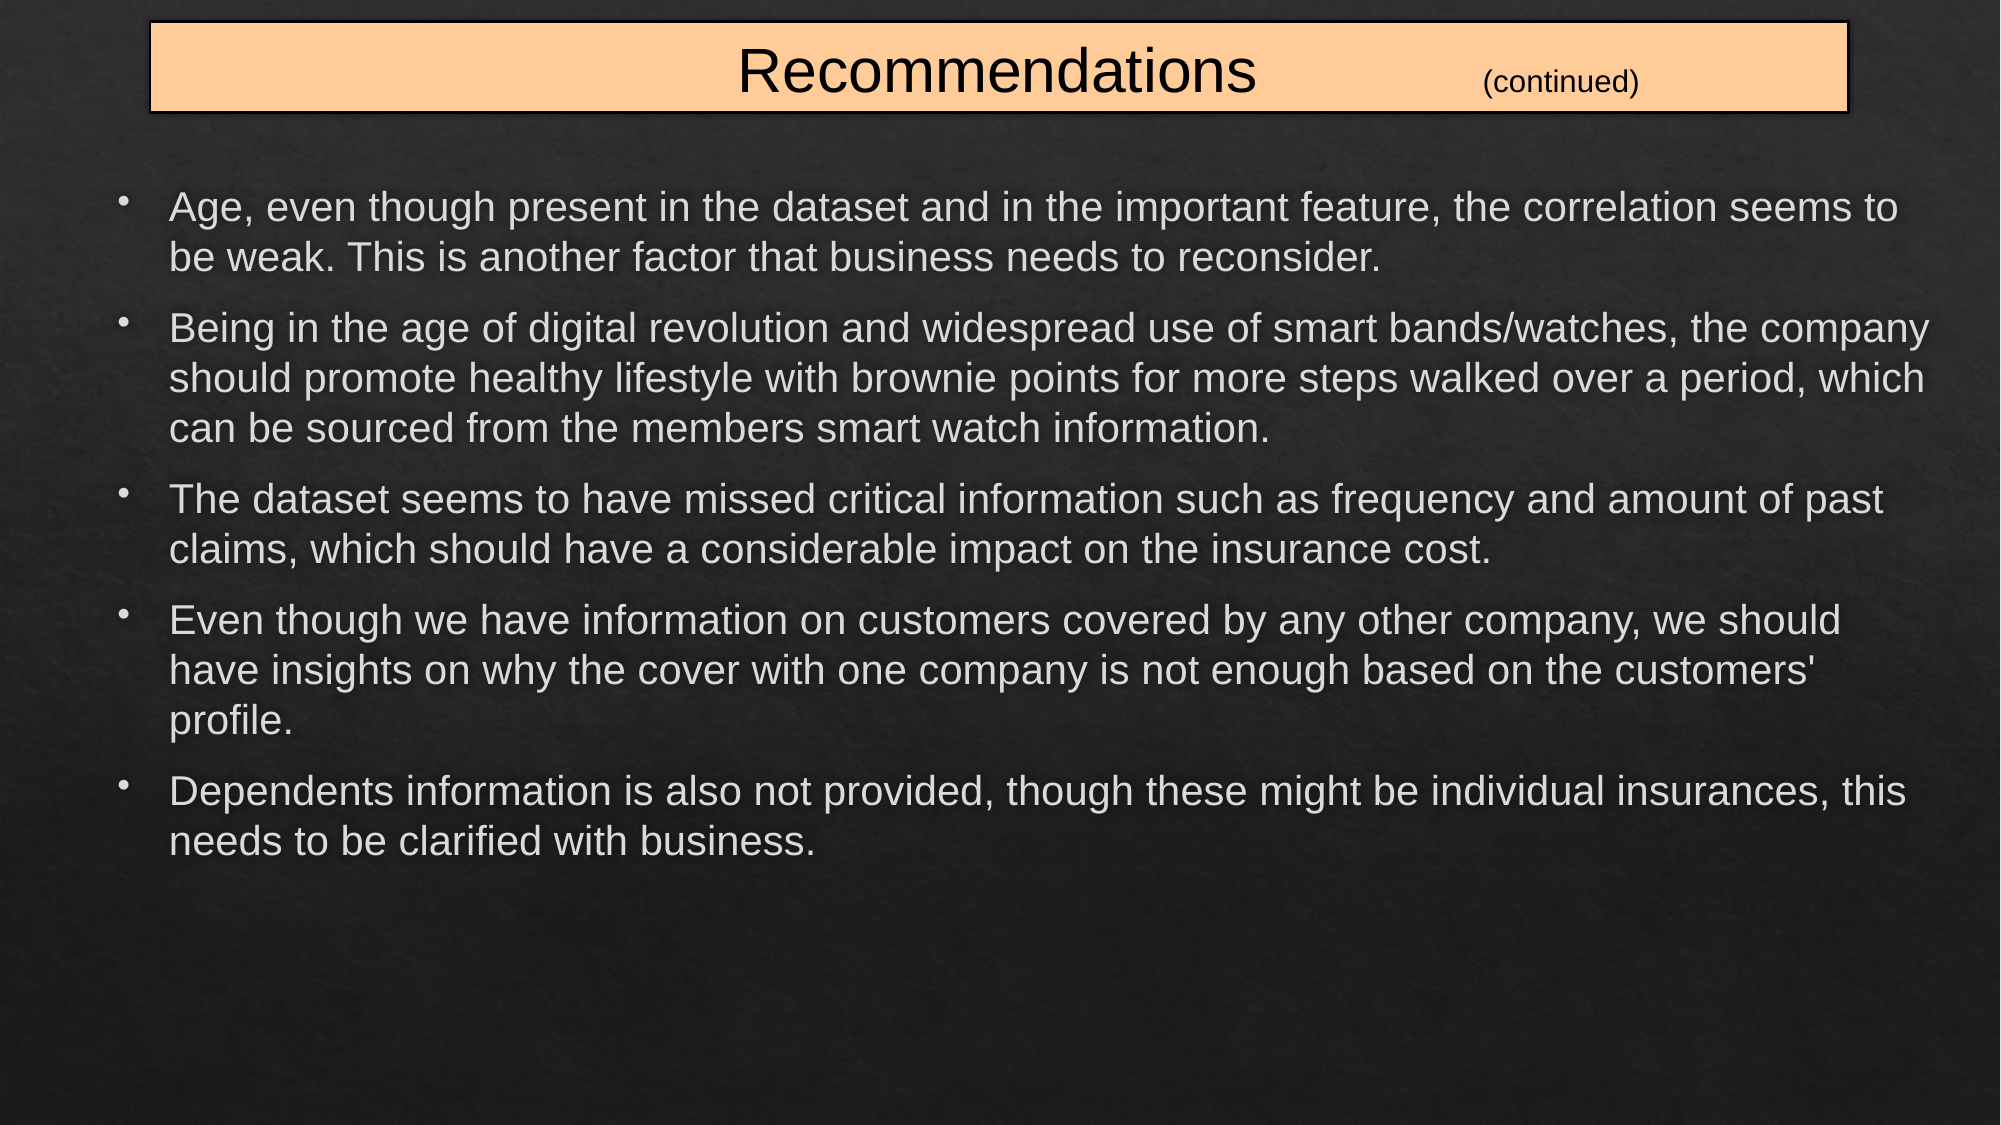

# Recommendations             (continued)
Age, even though present in the dataset and in the important feature, the correlation seems to be weak. This is another factor that business needs to reconsider.
Being in the age of digital revolution and widespread use of smart bands/watches, the company should promote healthy lifestyle with brownie points for more steps walked over a period, which can be sourced from the members smart watch information.
The dataset seems to have missed critical information such as frequency and amount of past claims, which should have a considerable impact on the insurance cost.
Even though we have information on customers covered by any other company, we should have insights on why the cover with one company is not enough based on the customers' profile.
Dependents information is also not provided, though these might be individual insurances, this needs to be clarified with business.